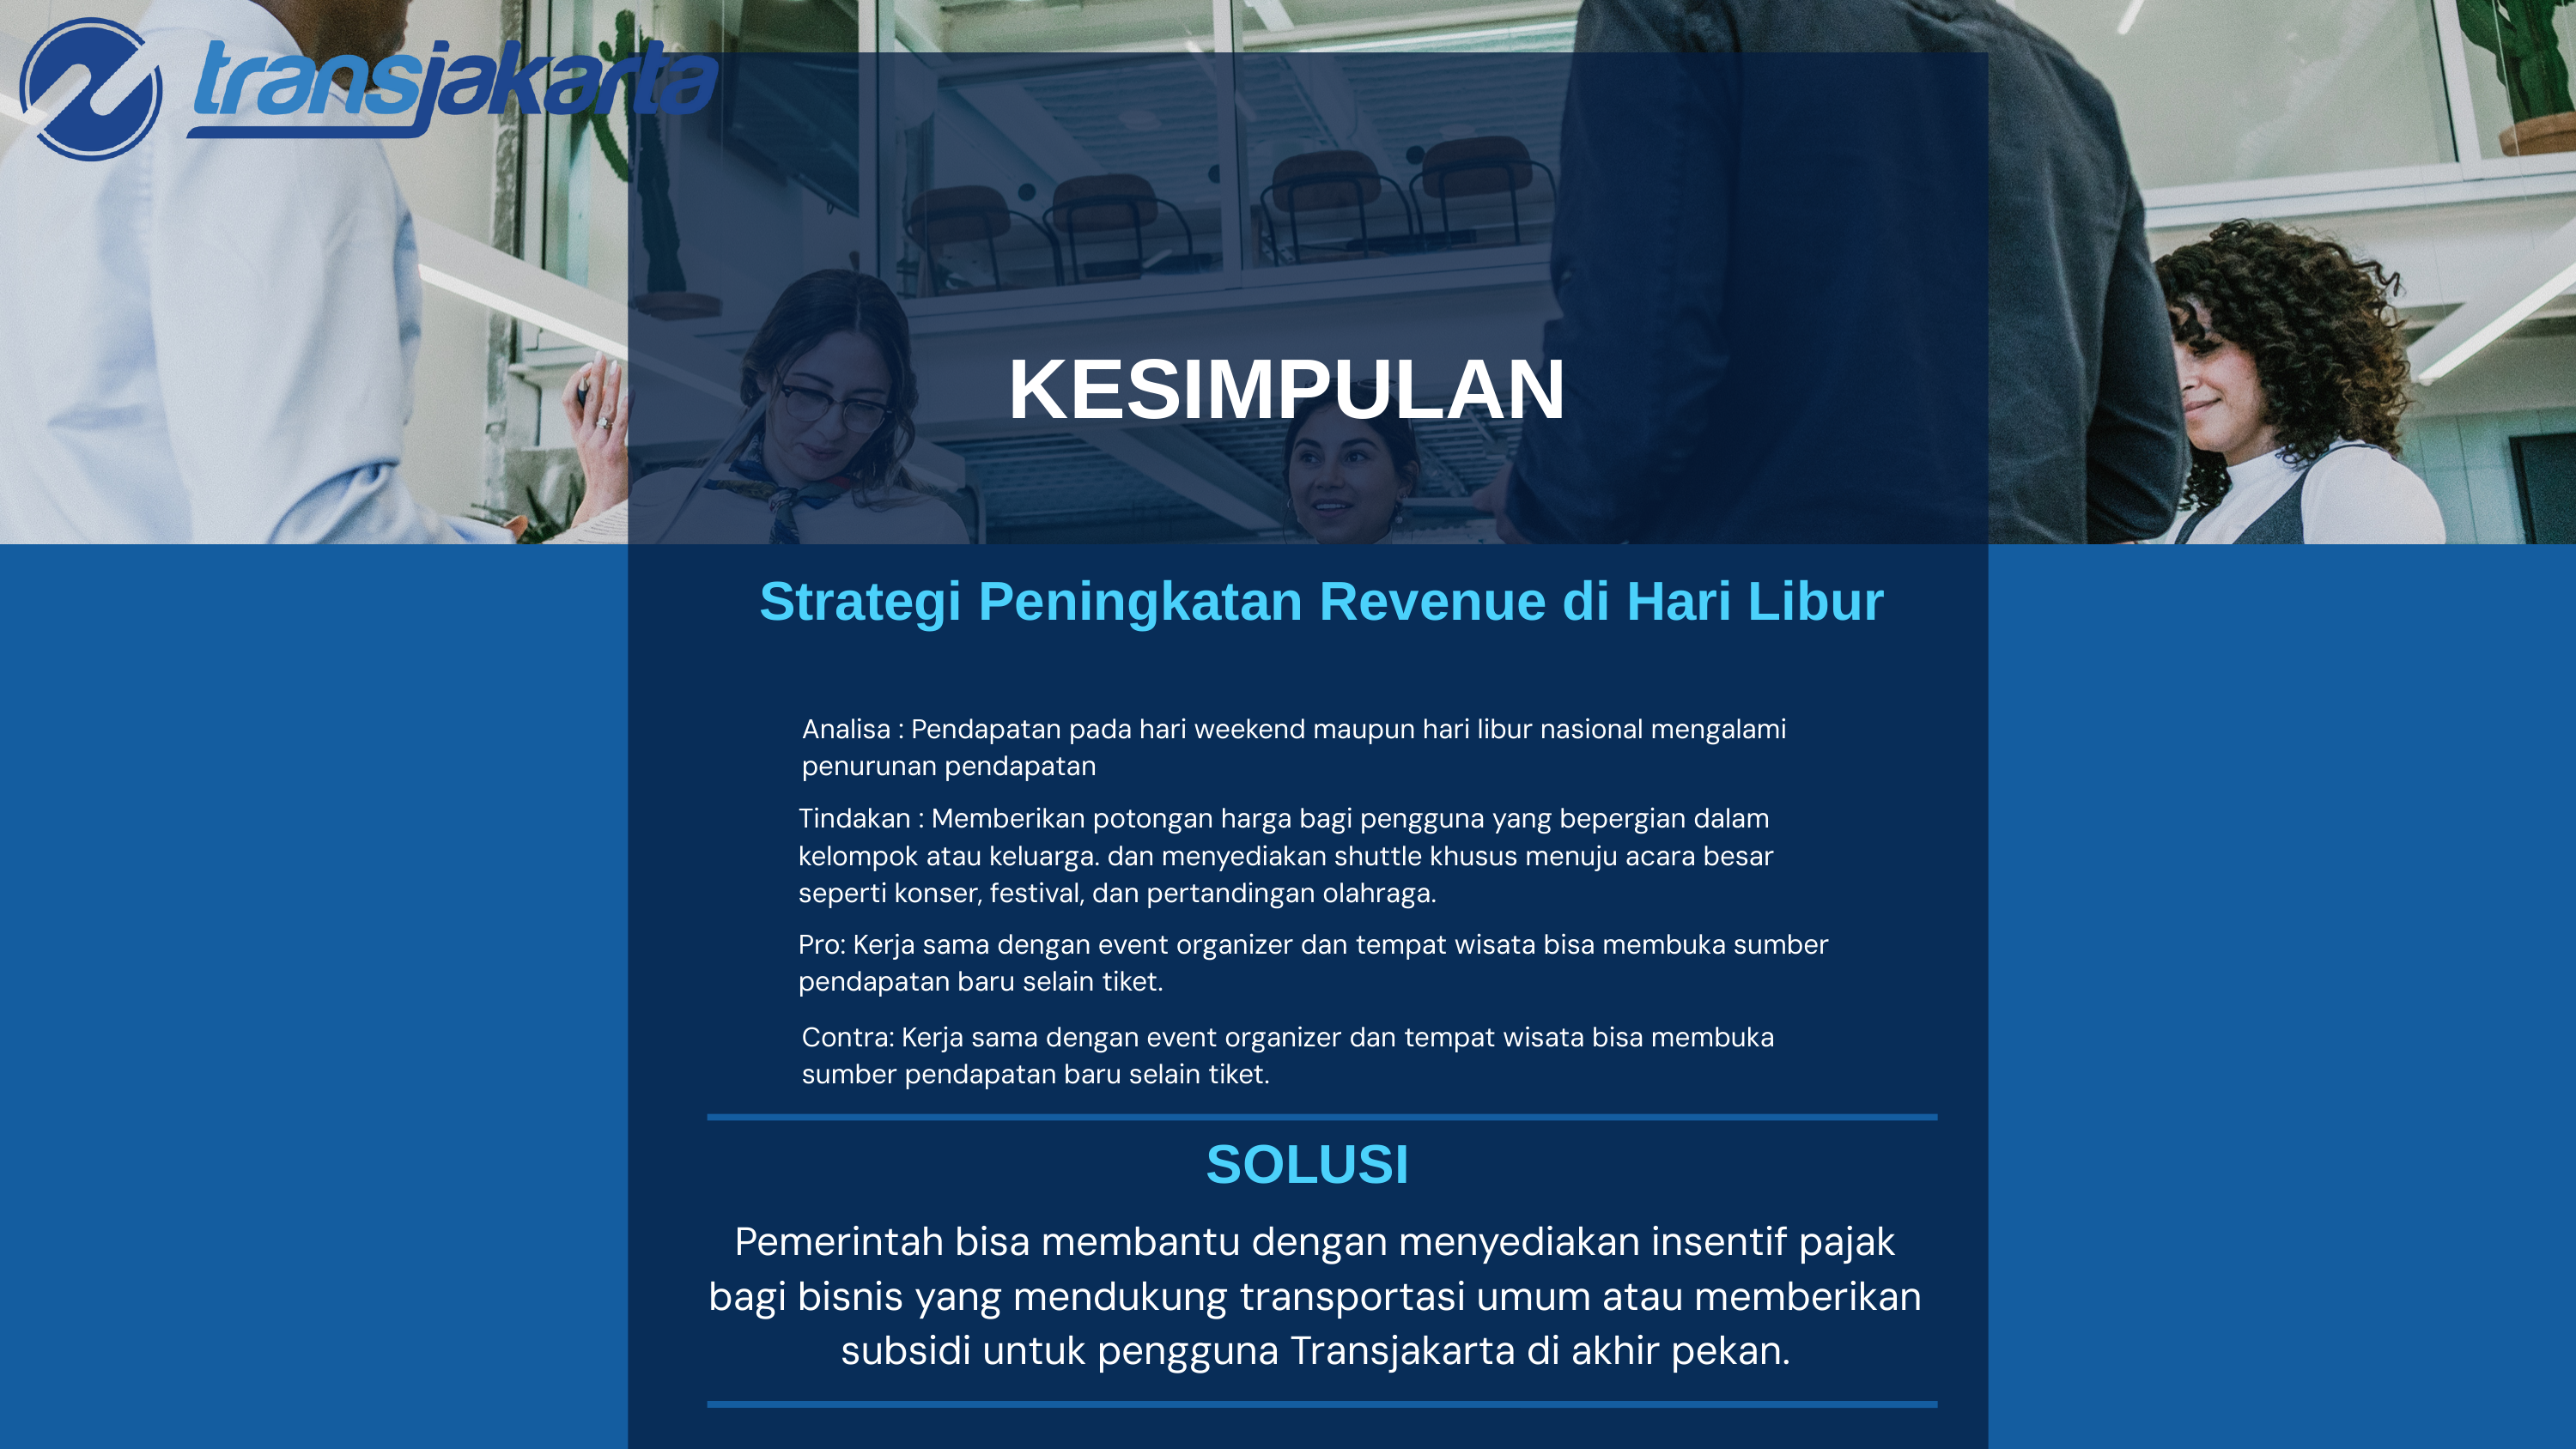

KESIMPULAN
Strategi Peningkatan Revenue di Hari Libur
Analisa : Pendapatan pada hari weekend maupun hari libur nasional mengalami penurunan pendapatan
Tindakan : Memberikan potongan harga bagi pengguna yang bepergian dalam kelompok atau keluarga. dan menyediakan shuttle khusus menuju acara besar seperti konser, festival, dan pertandingan olahraga.
Pro: Kerja sama dengan event organizer dan tempat wisata bisa membuka sumber pendapatan baru selain tiket.
Contra: Kerja sama dengan event organizer dan tempat wisata bisa membuka sumber pendapatan baru selain tiket.

SOLUSI
Pemerintah bisa membantu dengan menyediakan insentif pajak bagi bisnis yang mendukung transportasi umum atau memberikan subsidi untuk pengguna Transjakarta di akhir pekan.